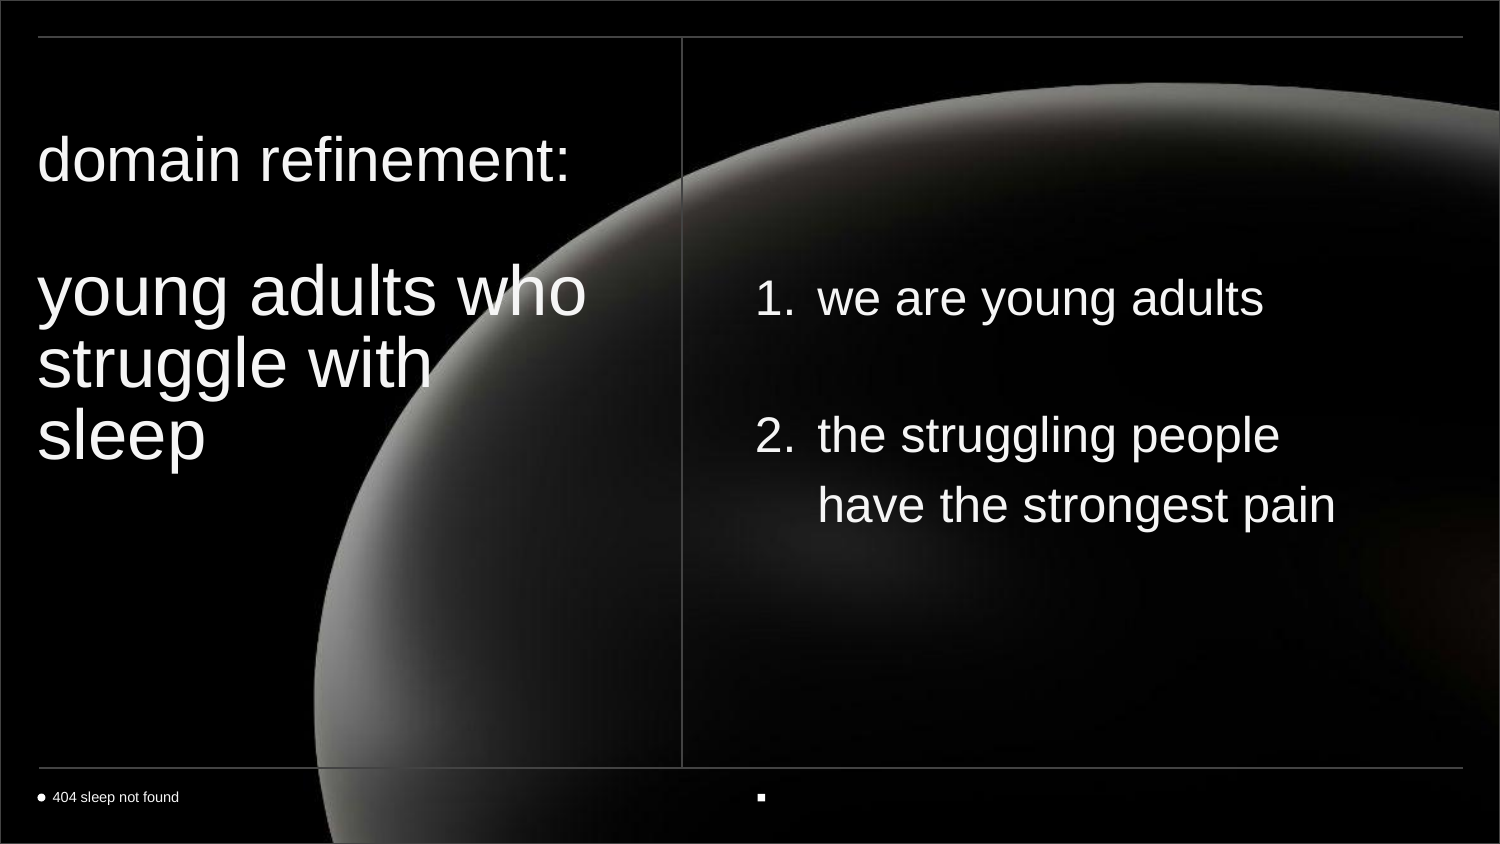

we are young adults

the struggling people have the strongest pain
# domain refinement:

young adults who struggle with sleep
404 sleep not found